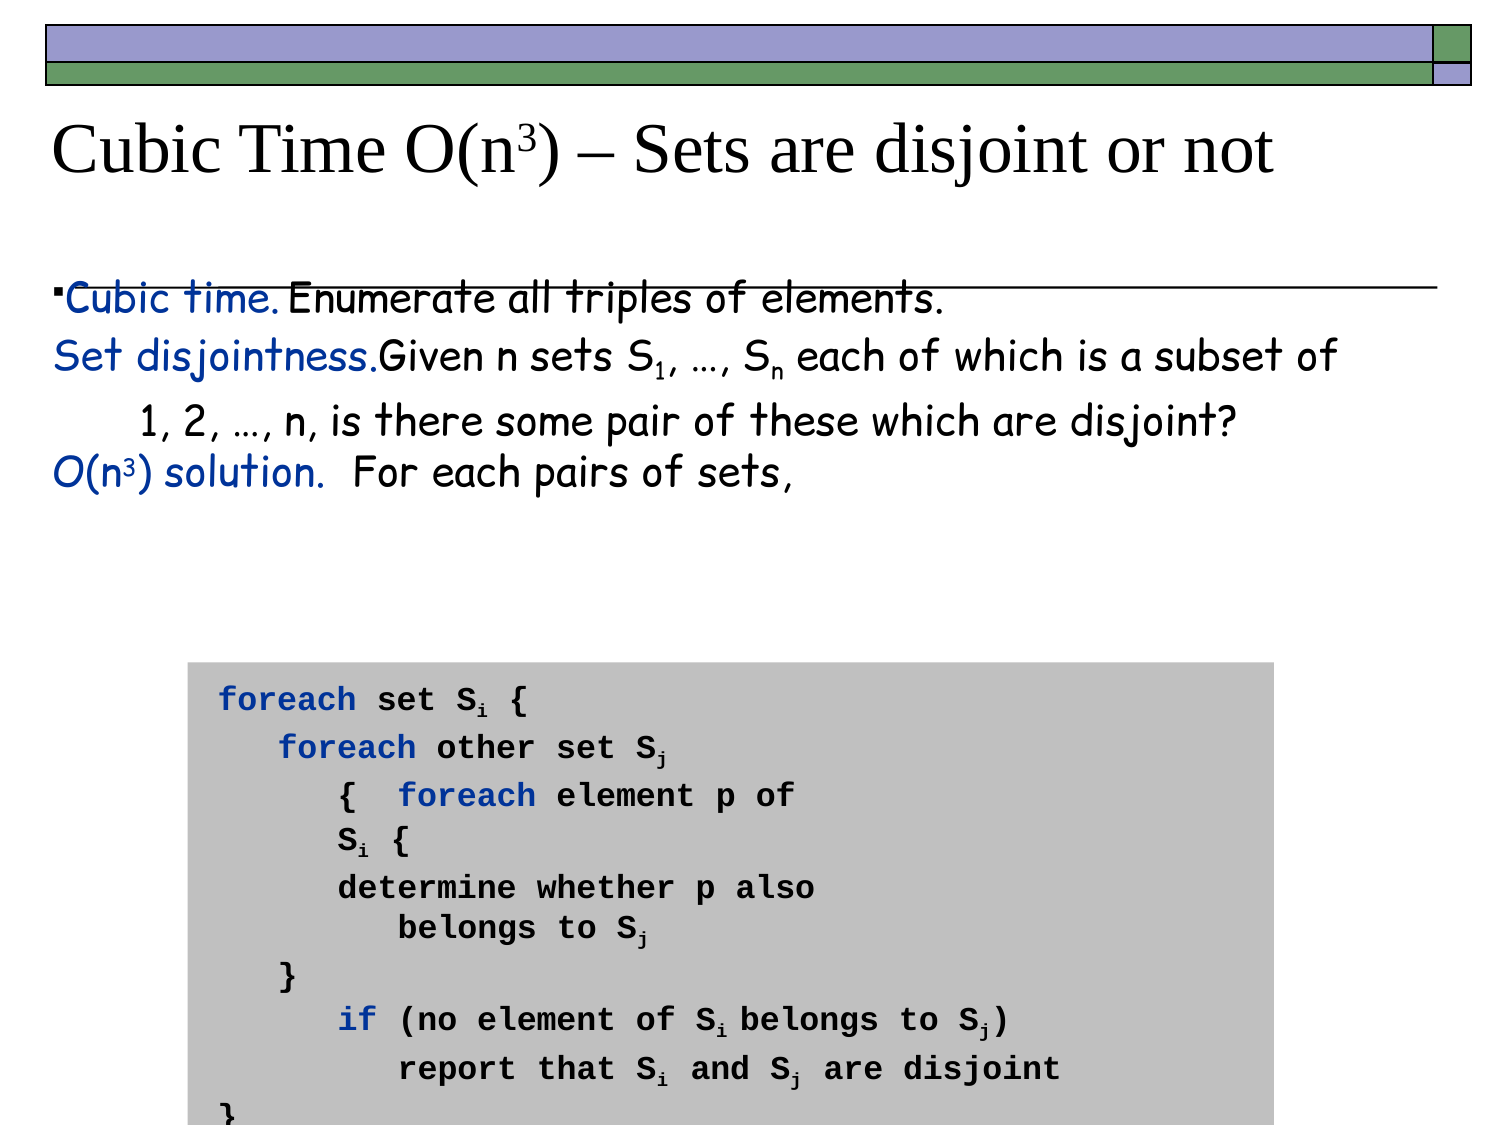

Cubic Time O(n3) – Sets are disjoint or not

Cubic time.	Enumerate all triples of elements.
Set disjointness.Given n sets S1, …, Sn each of which is a subset of
       1, 2, …, n, is there some pair of these which are disjoint?
O(n3) solution.	For each pairs of sets,

foreach set Si {
foreach other set Sj {  foreach element p of Si {
determine whether p also belongs to Sj
}
if (no element of Si belongs to Sj)  report that Si and Sj are disjoint
}
}